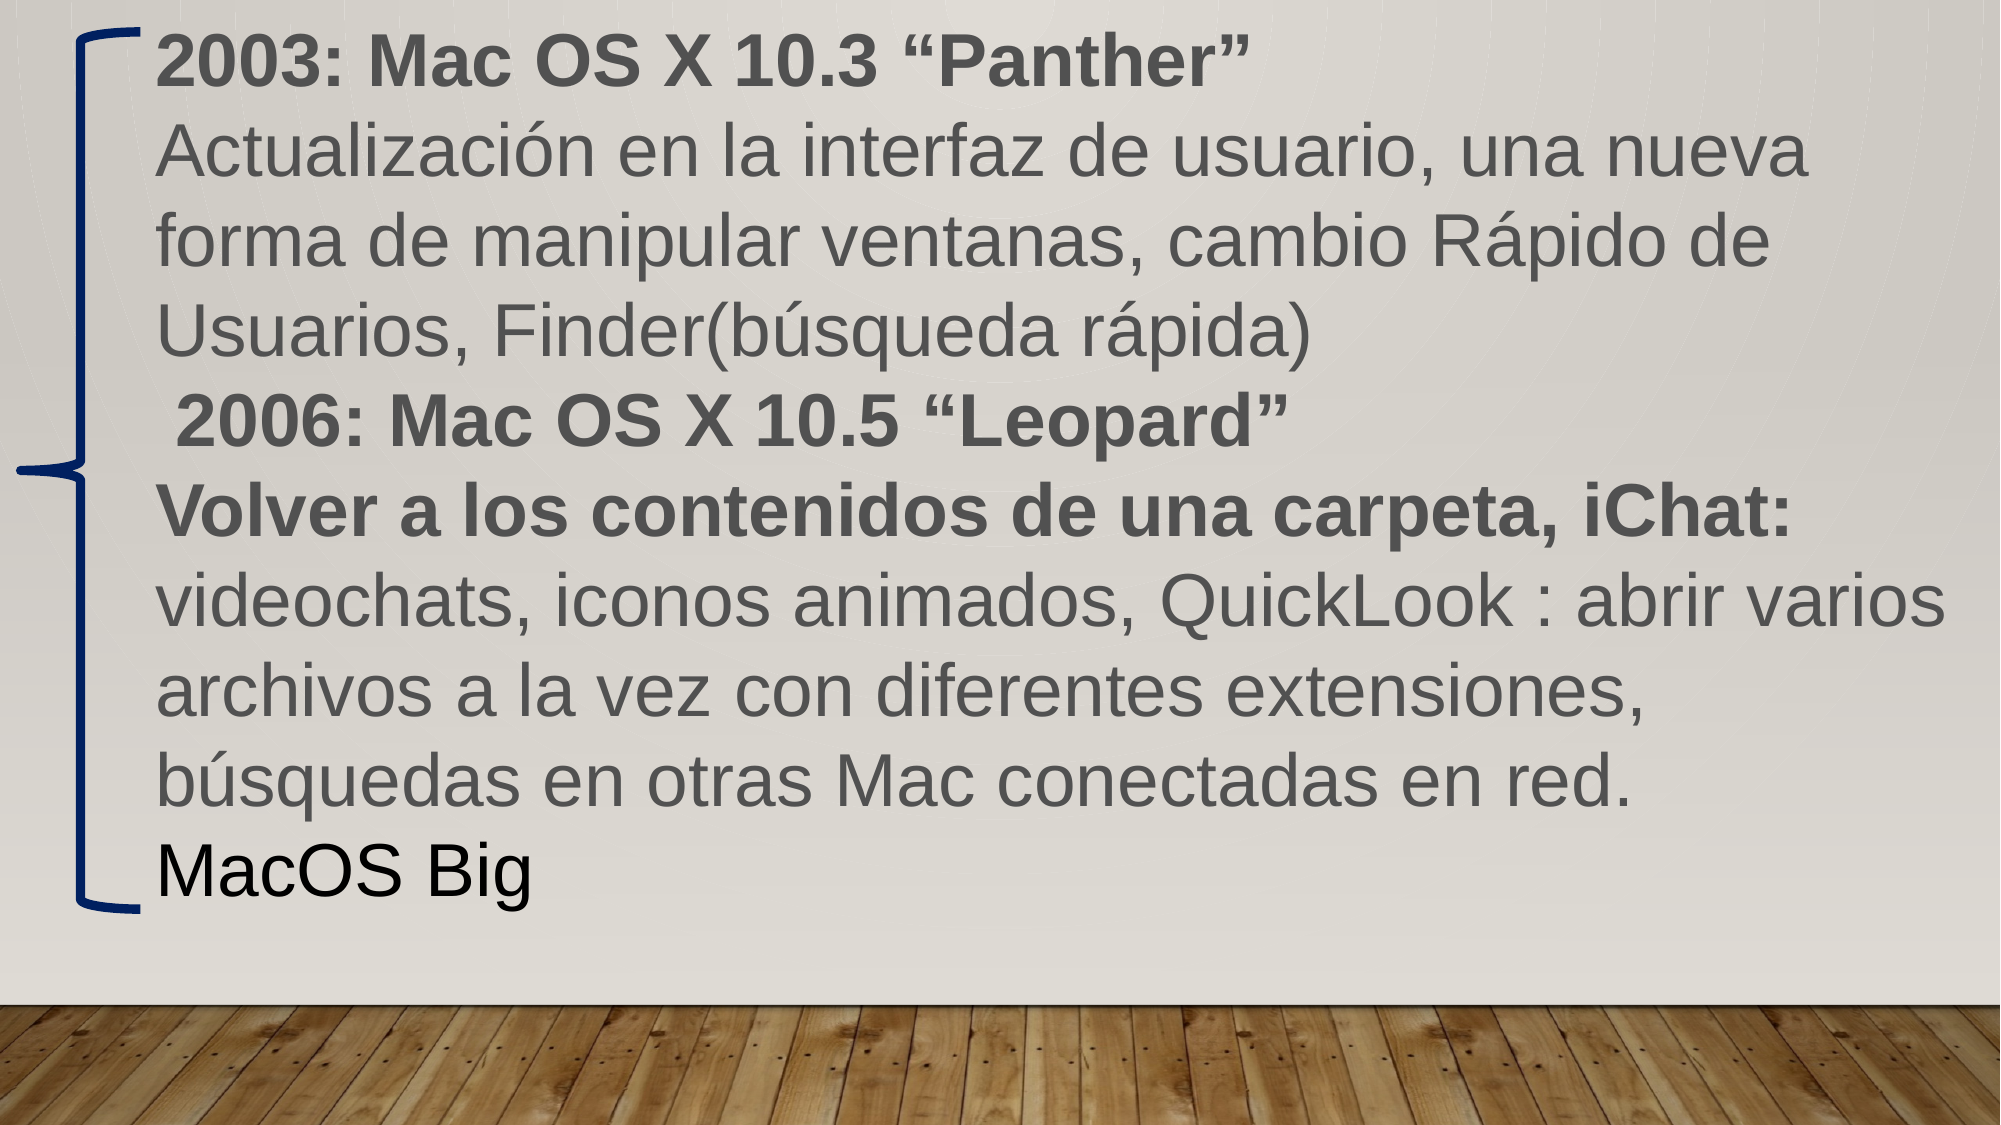

2003: Mac OS X 10.3 “Panther”
Actualización en la interfaz de usuario, una nueva forma de manipular ventanas, cambio Rápido de Usuarios, Finder(búsqueda rápida)
 2006: Mac OS X 10.5 “Leopard”
Volver a los contenidos de una carpeta, iChat: videochats, iconos animados, QuickLook : abrir varios archivos a la vez con diferentes extensiones, búsquedas en otras Mac conectadas en red.
MacOS Big